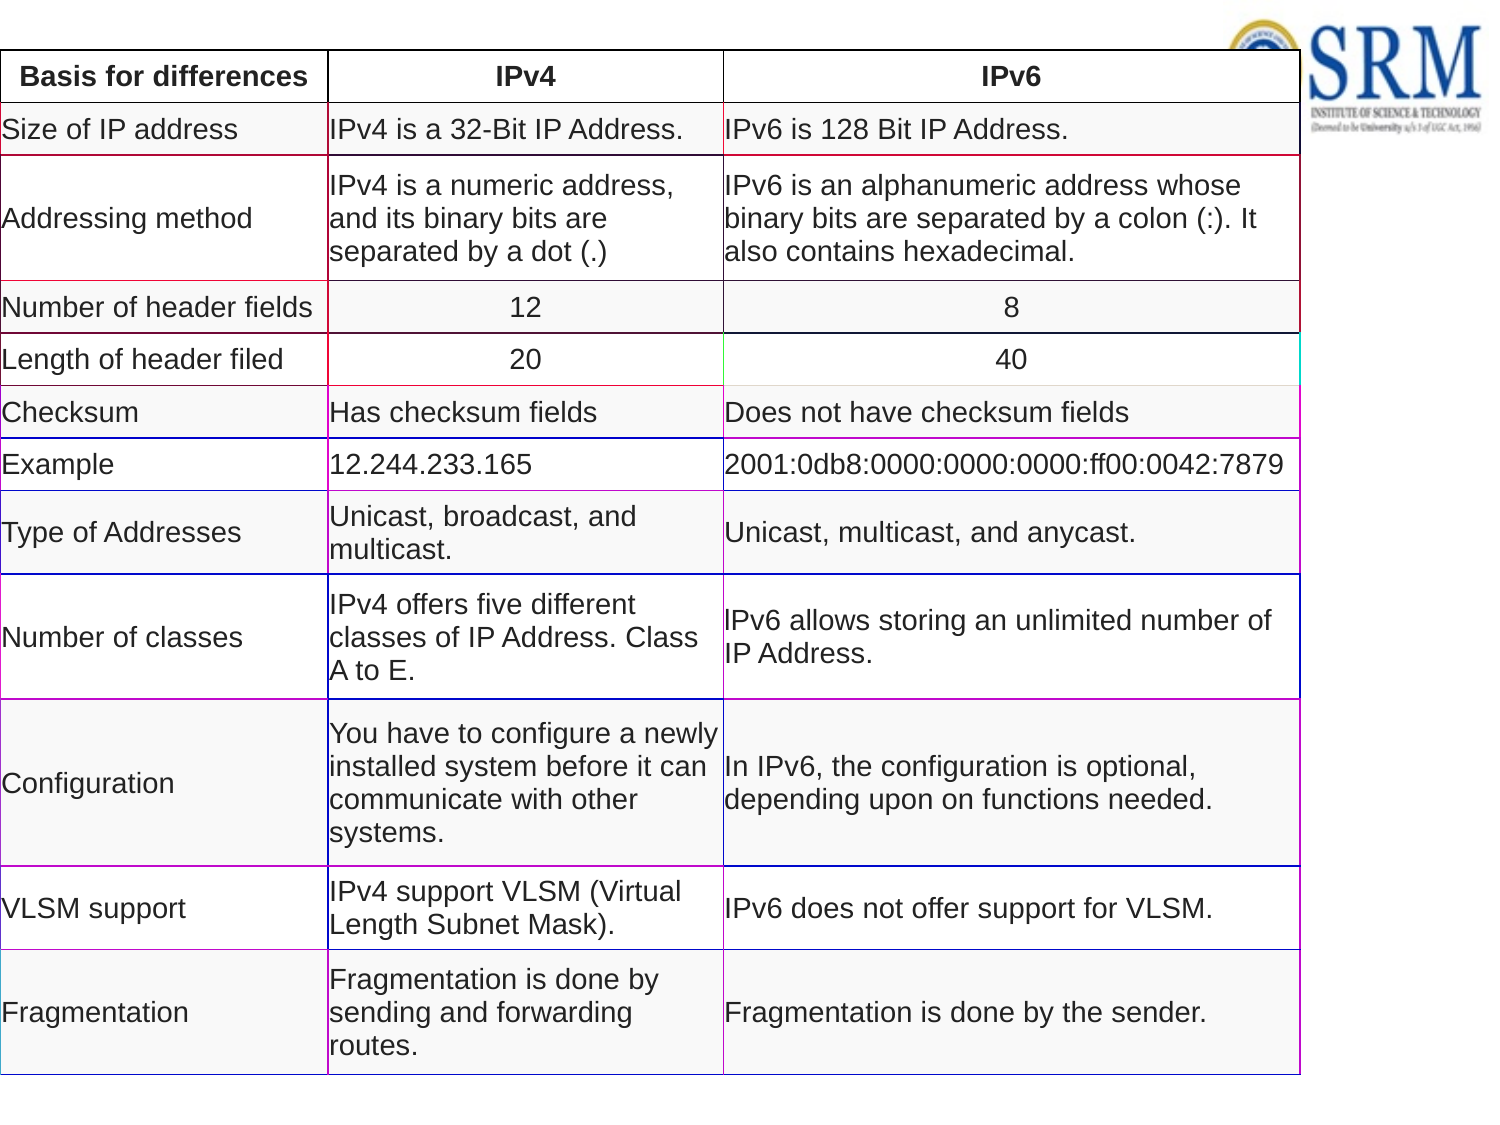

| Basis for differences | IPv4 | IPv6 |
| --- | --- | --- |
| Size of IP address | IPv4 is a 32-Bit IP Address. | IPv6 is 128 Bit IP Address. |
| Addressing method | IPv4 is a numeric address, and its binary bits are separated by a dot (.) | IPv6 is an alphanumeric address whose binary bits are separated by a colon (:). It also contains hexadecimal. |
| Number of header fields | 12 | 8 |
| Length of header filed | 20 | 40 |
| Checksum | Has checksum fields | Does not have checksum fields |
| Example | 12.244.233.165 | 2001:0db8:0000:0000:0000:ff00:0042:7879 |
| Type of Addresses | Unicast, broadcast, and multicast. | Unicast, multicast, and anycast. |
| Number of classes | IPv4 offers five different classes of IP Address. Class A to E. | lPv6 allows storing an unlimited number of IP Address. |
| Configuration | You have to configure a newly installed system before it can communicate with other systems. | In IPv6, the configuration is optional, depending upon on functions needed. |
| VLSM support | IPv4 support VLSM (Virtual Length Subnet Mask). | IPv6 does not offer support for VLSM. |
| Fragmentation | Fragmentation is done by sending and forwarding routes. | Fragmentation is done by the sender. |